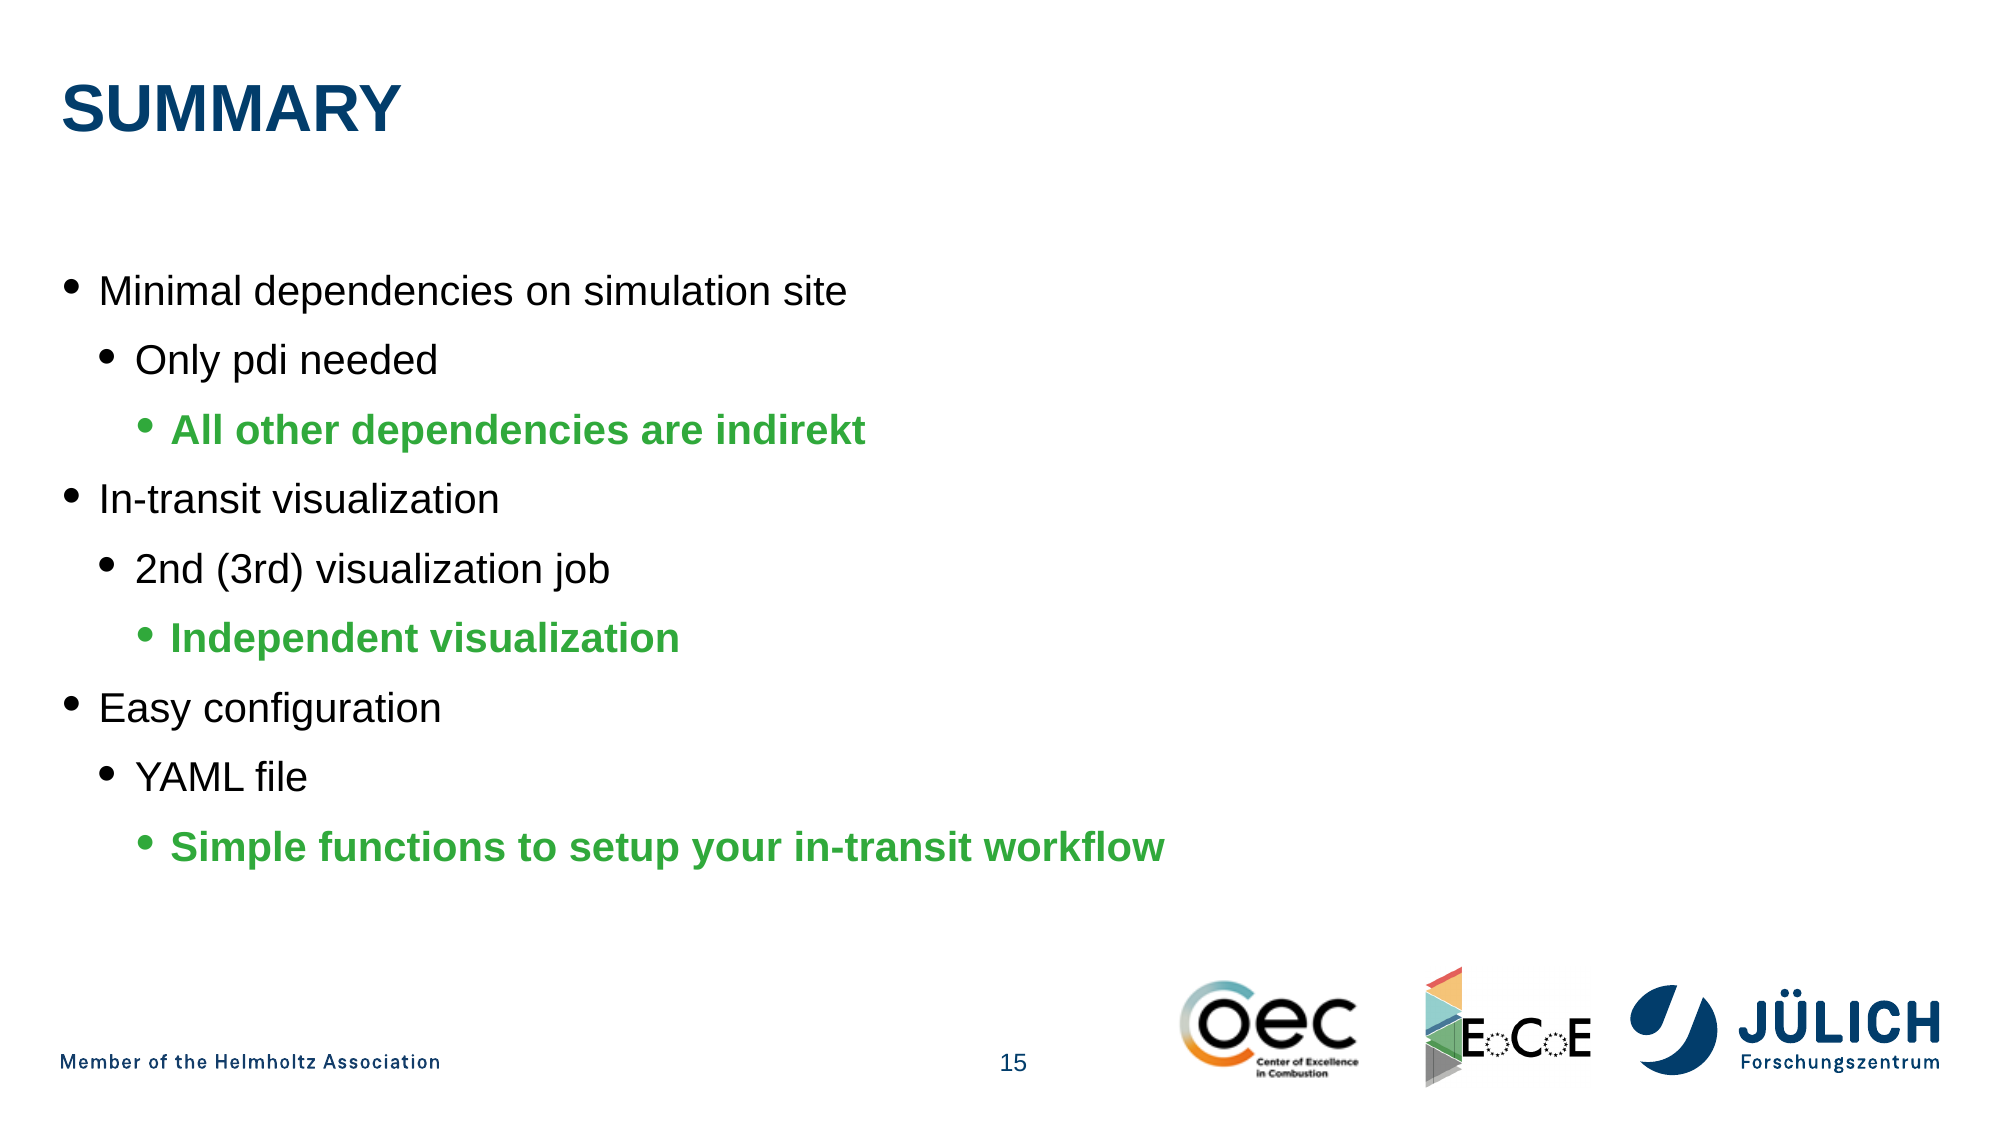

# Summary
Minimal dependencies on simulation site
Only pdi needed
All other dependencies are indirekt
In-transit visualization
2nd (3rd) visualization job
Independent visualization
Easy configuration
YAML file
Simple functions to setup your in-transit workflow

15